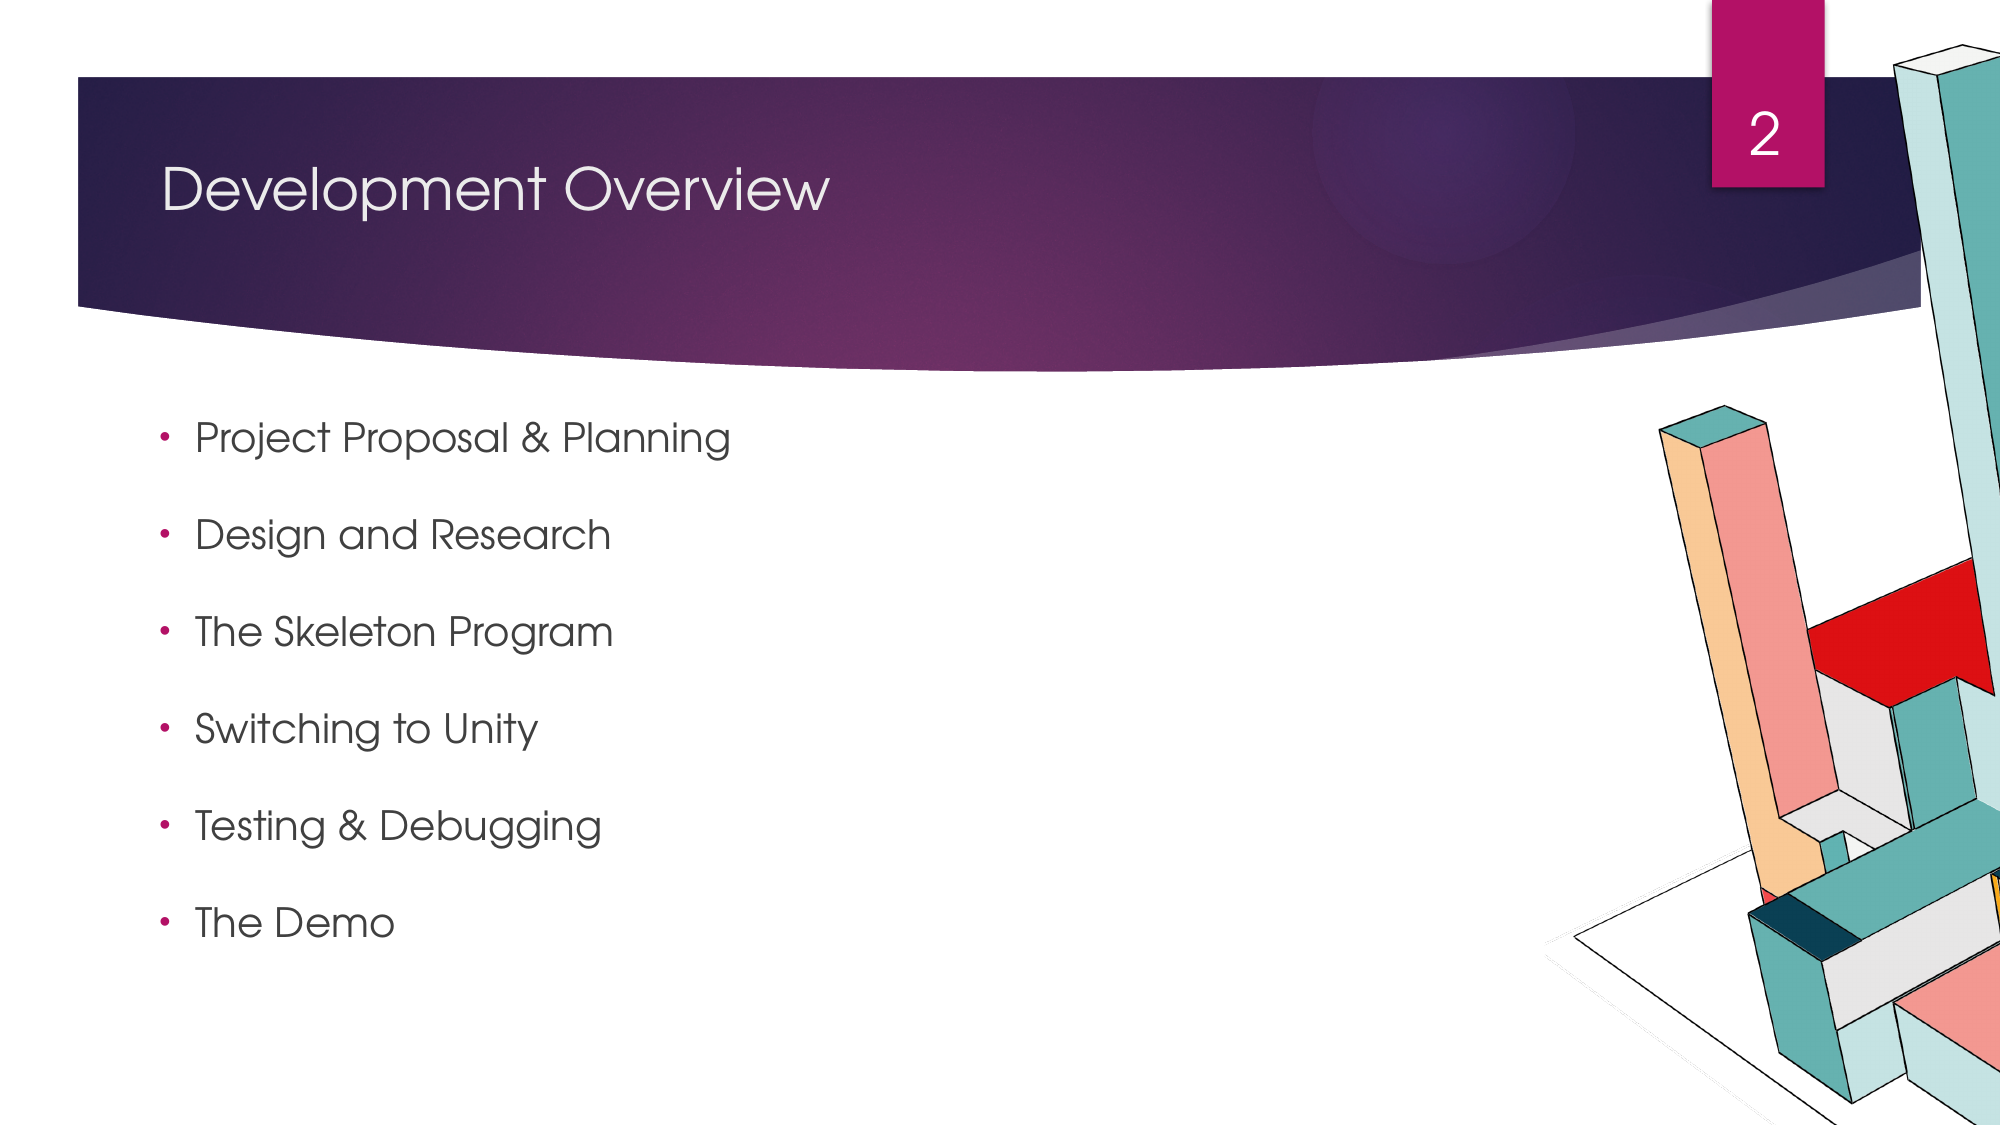

# Development Overview
2
Project Proposal & Planning
Design and Research
The Skeleton Program
Switching to Unity
Testing & Debugging
The Demo
2